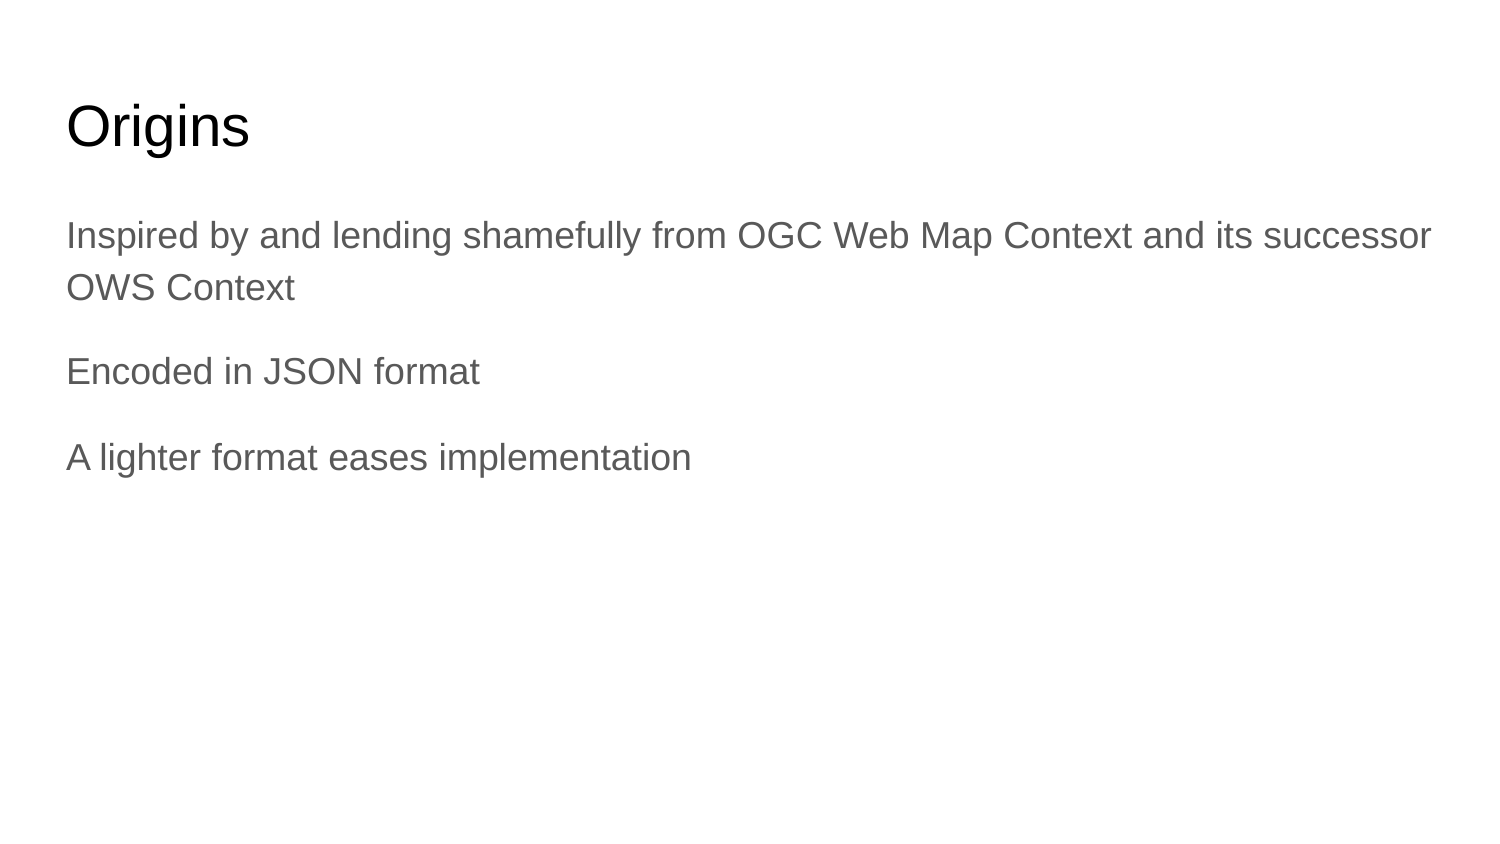

# Origins
Inspired by and lending shamefully from OGC Web Map Context and its successor OWS Context
Encoded in JSON format
A lighter format eases implementation